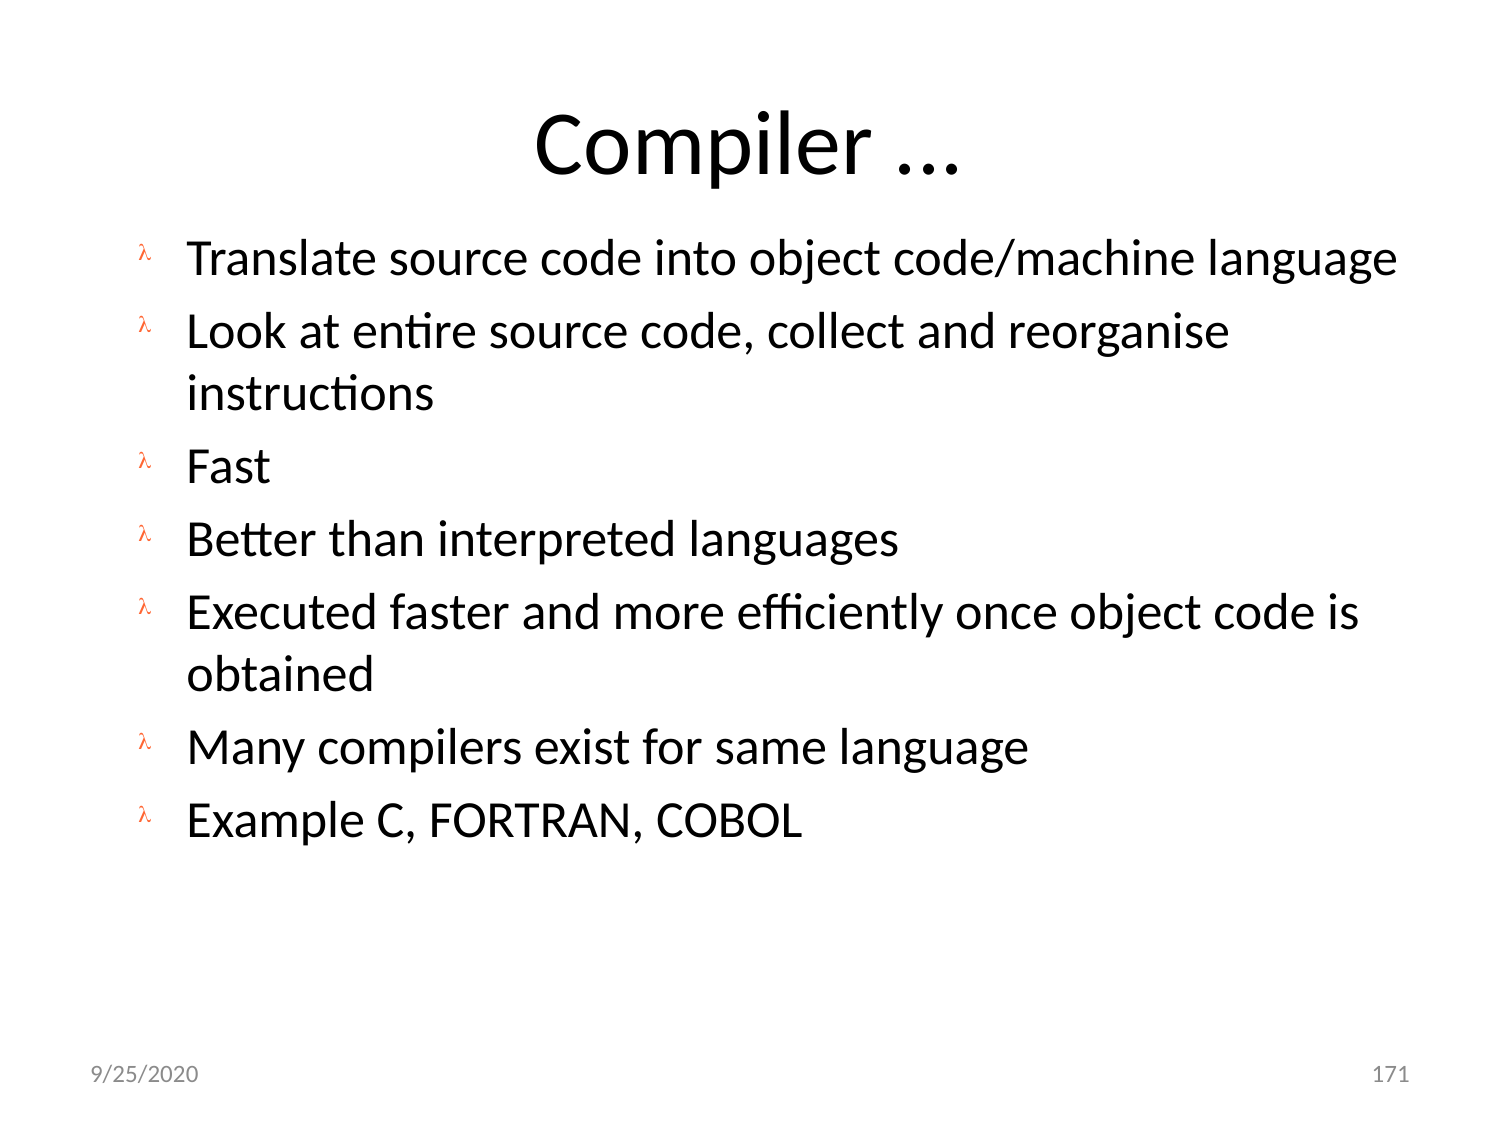

# Compiler ...
Translate source code into object code/machine language
Look at entire source code, collect and reorganise instructions
Fast
Better than interpreted languages
Executed faster and more efficiently once object code is obtained
Many compilers exist for same language
Example C, FORTRAN, COBOL
9/25/2020
171